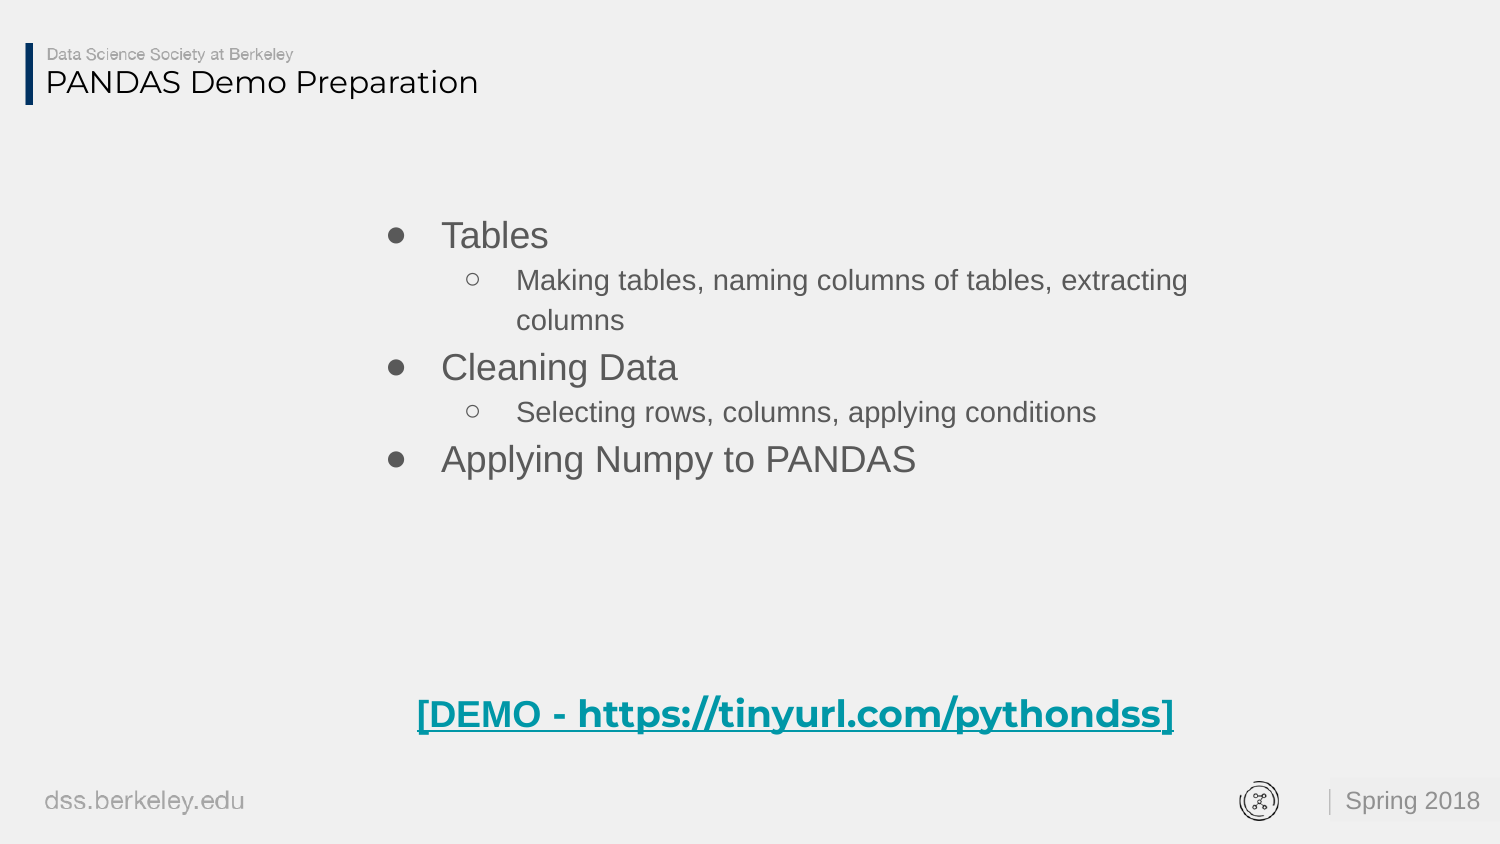

# PANDAS Demo Preparation
Tables
Making tables, naming columns of tables, extracting columns
Cleaning Data
Selecting rows, columns, applying conditions
Applying Numpy to PANDAS

[DEMO - https://tinyurl.com/pythondss]

16
Spring 2018